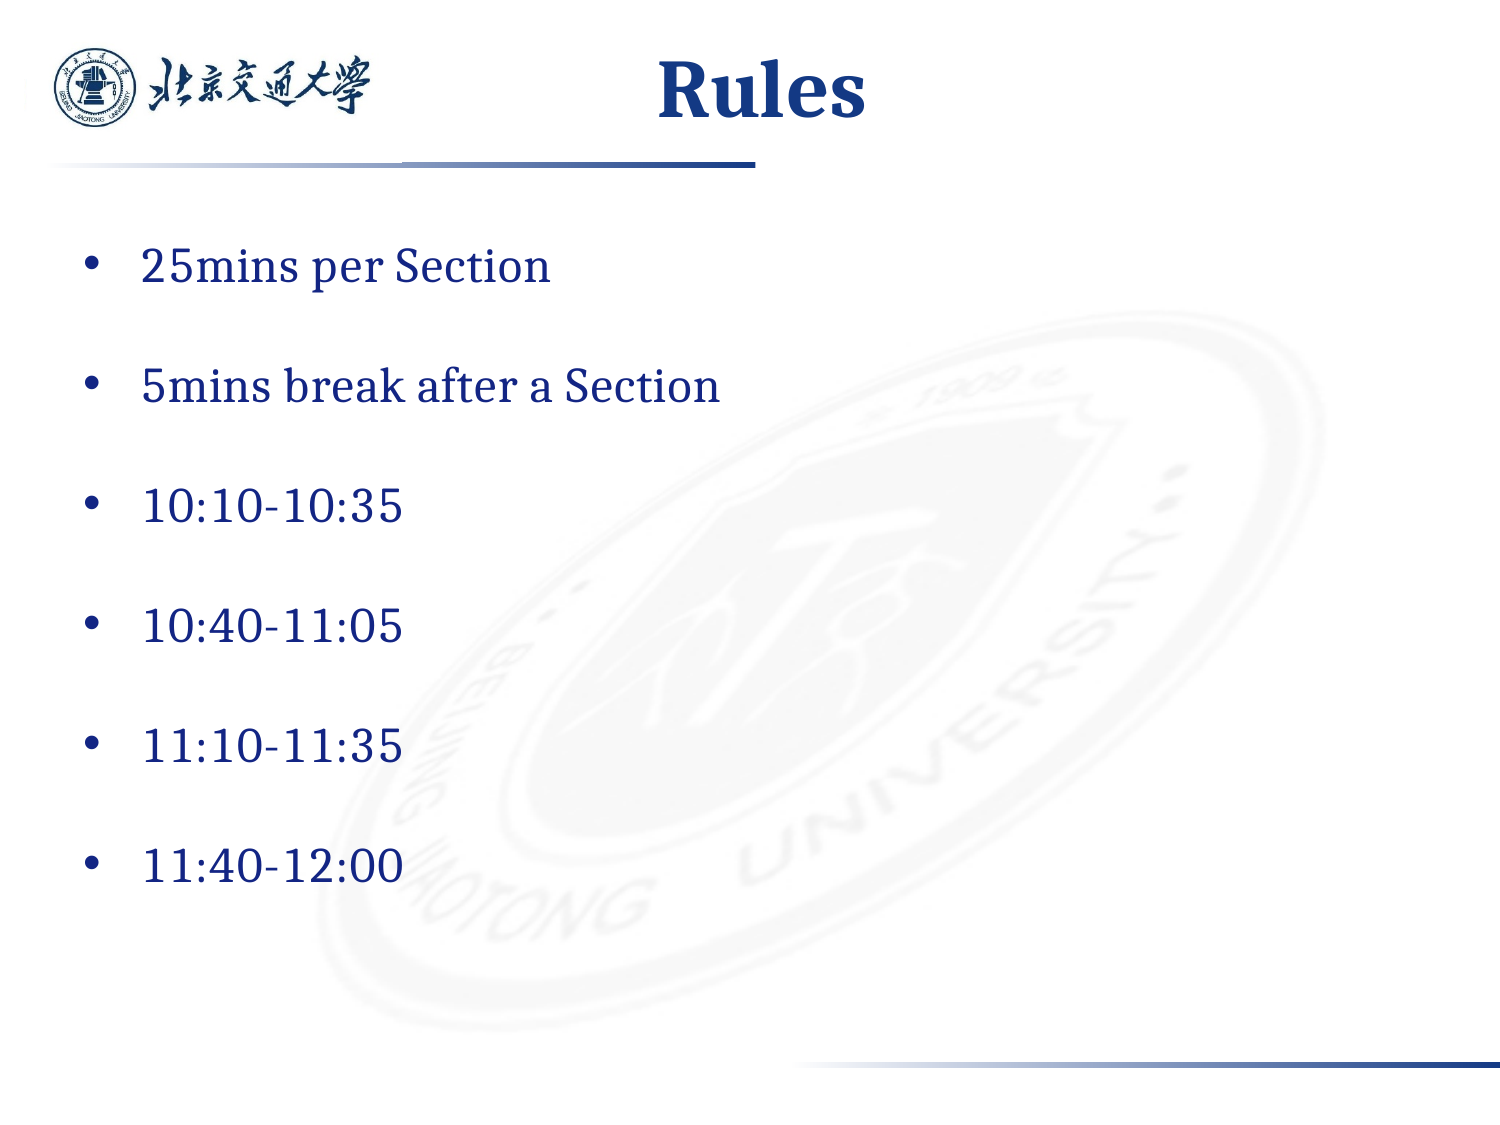

# Rules
25mins per Section

5mins break after a Section

10:10-10:35

10:40-11:05

11:10-11:35

11:40-12:00